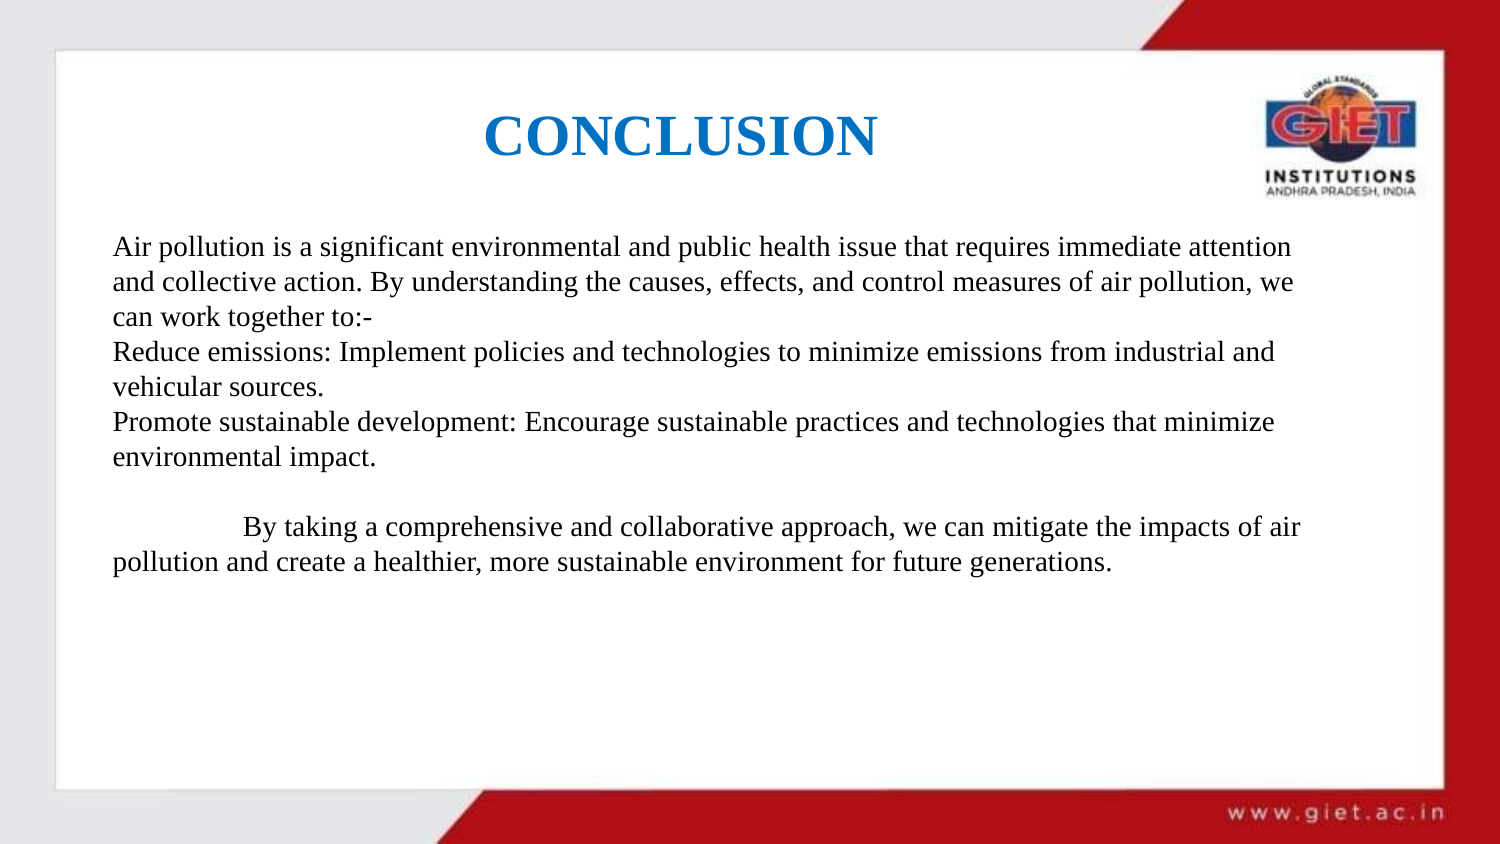

# CONCLUSION
Air pollution is a significant environmental and public health issue that requires immediate attention and collective action. By understanding the causes, effects, and control measures of air pollution, we can work together to:-
Reduce emissions: Implement policies and technologies to minimize emissions from industrial and vehicular sources.
Promote sustainable development: Encourage sustainable practices and technologies that minimize environmental impact.

                  By taking a comprehensive and collaborative approach, we can mitigate the impacts of air pollution and create a healthier, more sustainable environment for future generations.